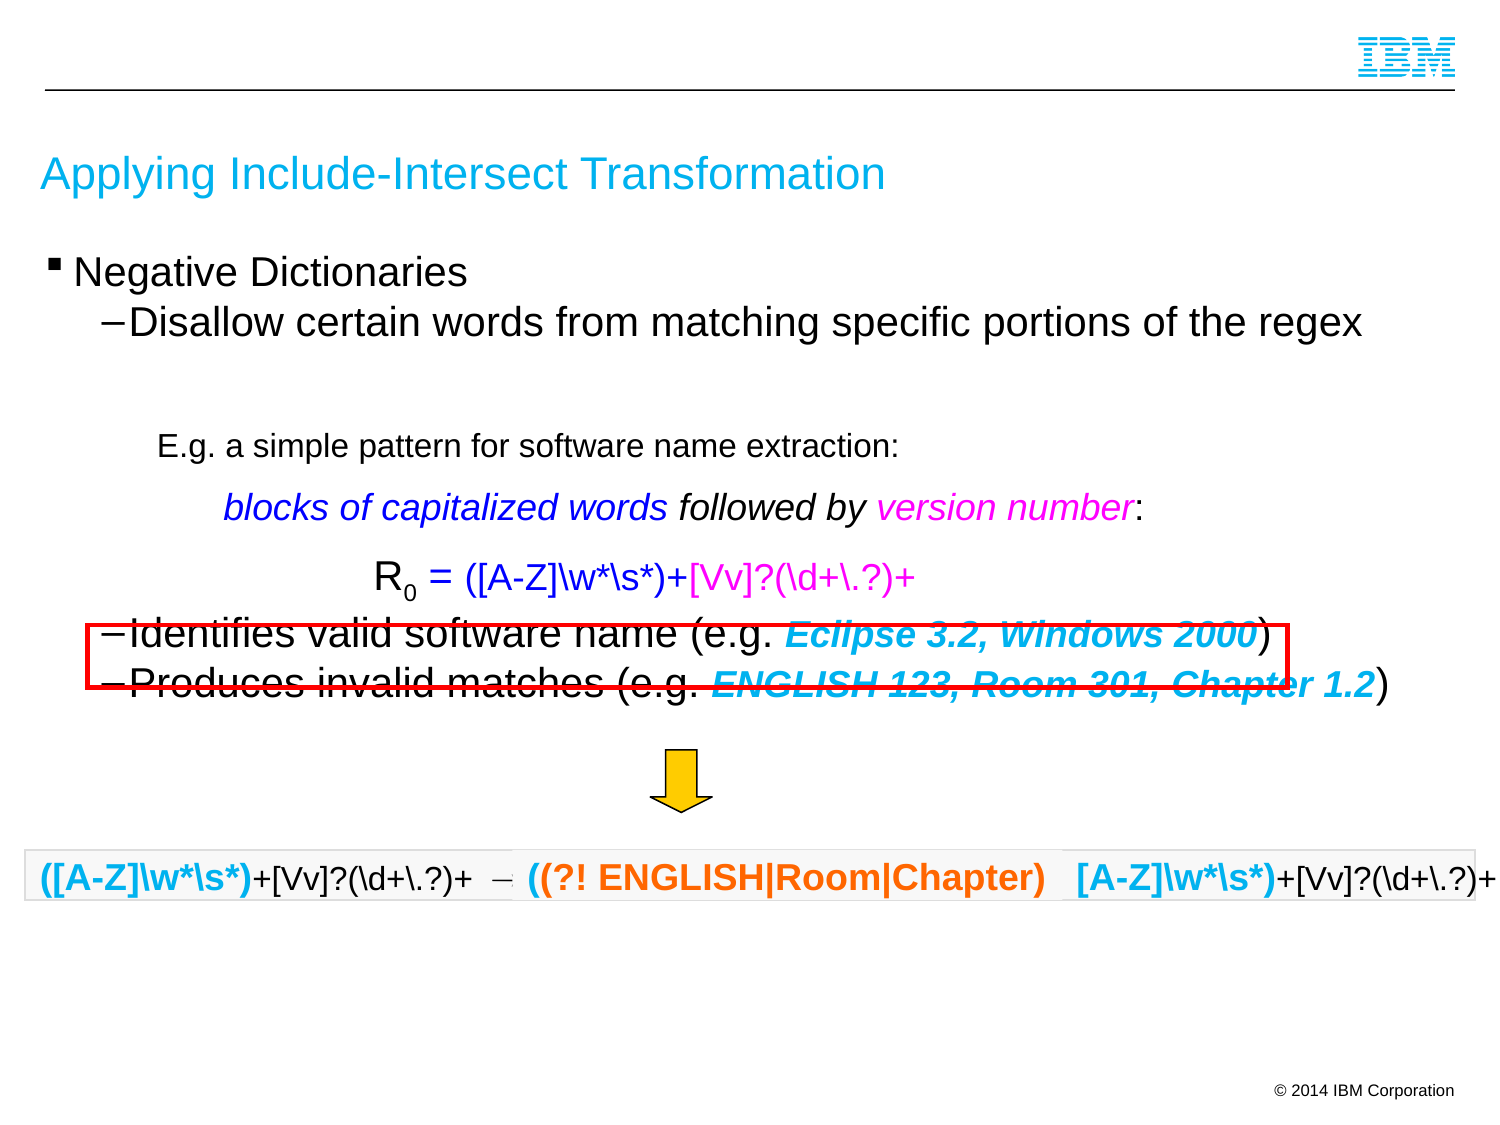

# Applying Include-Intersect Transformation
Negative Dictionaries
Disallow certain words from matching specific portions of the regex

E.g. a simple pattern for software name extraction:
		blocks of capitalized words followed by version number:
			R0 = ([A-Z]\w*\s*)+[Vv]?(\d+\.?)+
Identifies valid software name (e.g. Eclipse 3.2, Windows 2000)
Produces invalid matches (e.g. ENGLISH 123, Room 301, Chapter 1.2)

([A-Z]\w*\s*)+[Vv]?(\d+\.?)+  → (                                                   [A-Z]\w*\s*)+[Vv]?(\d+\.?)+
((?! ENGLISH|Room|Chapter)
56